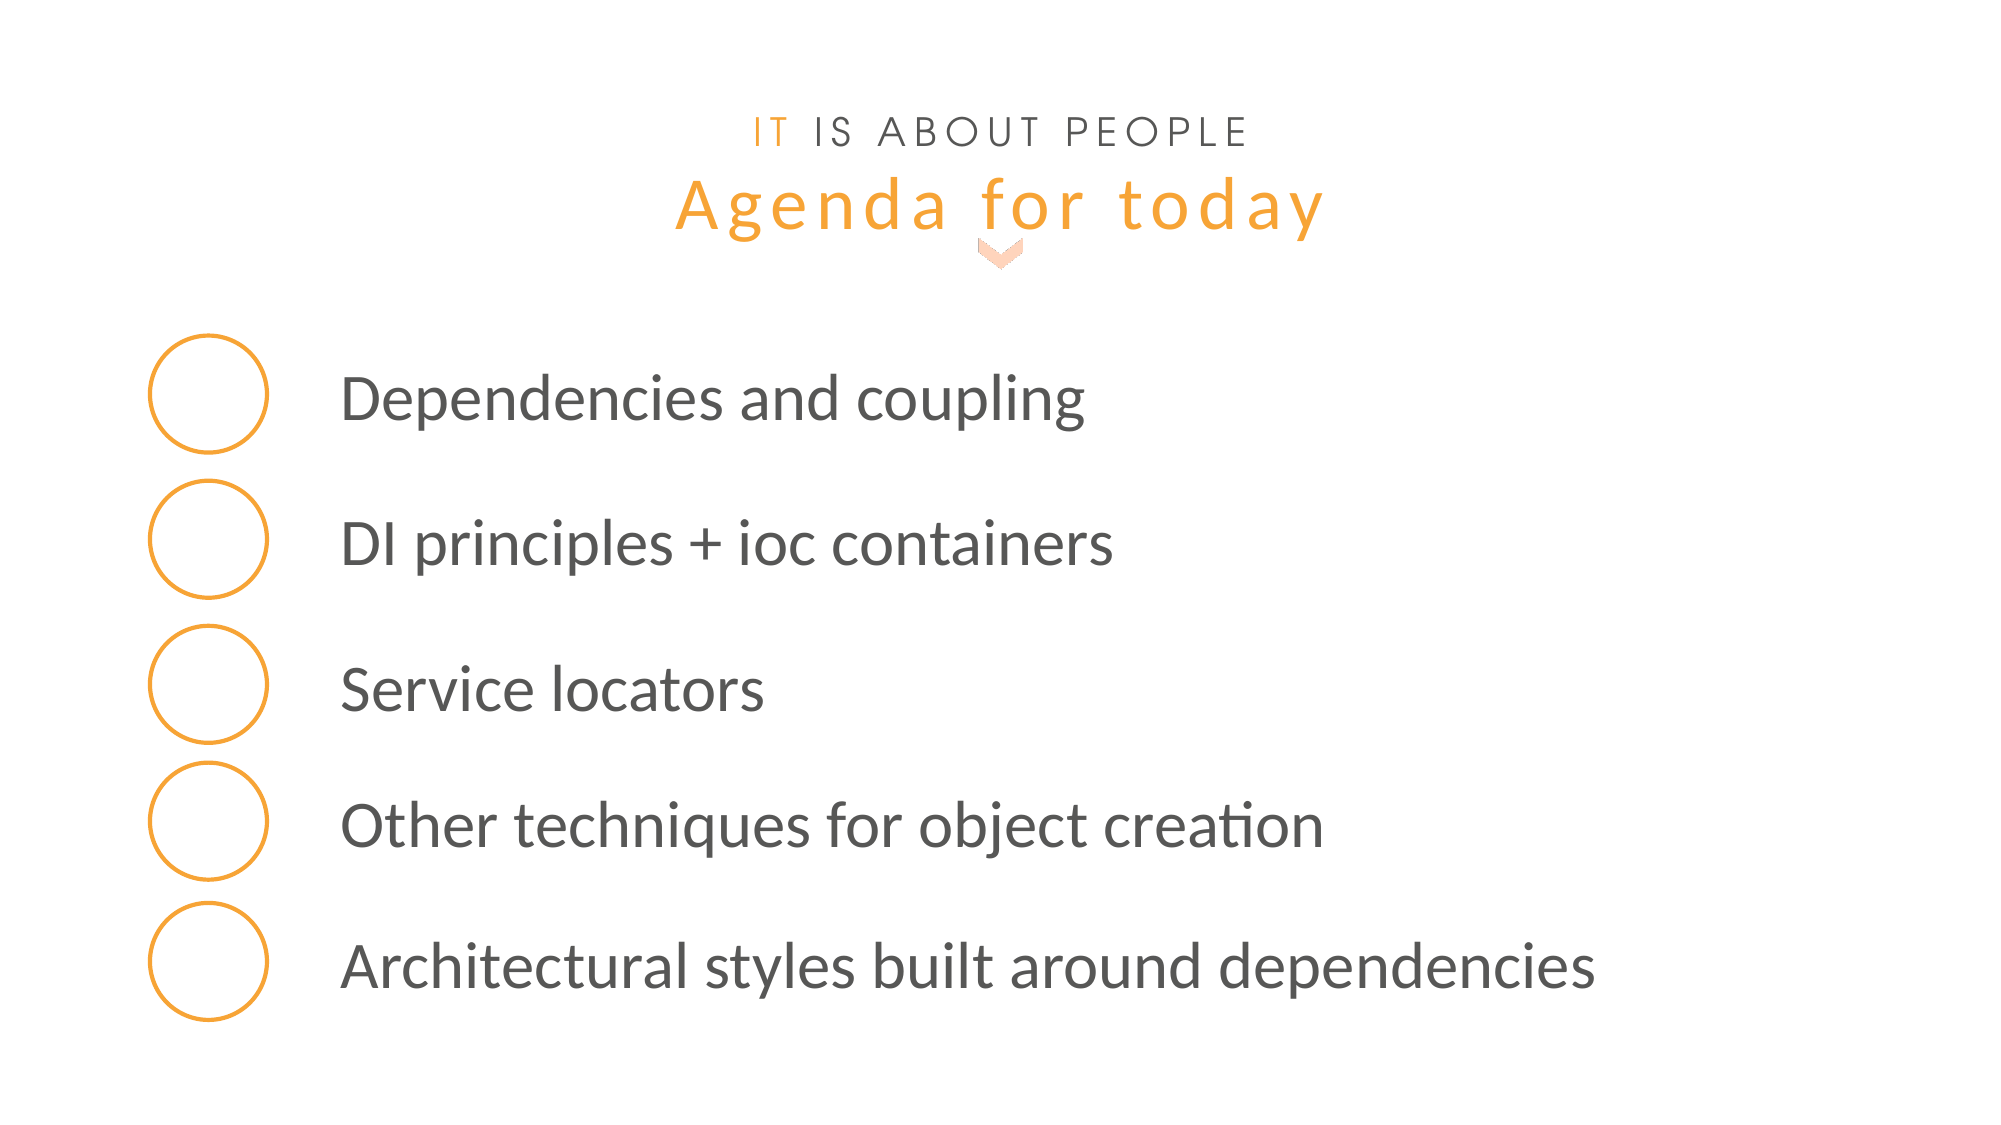

# Agenda for today

Dependencies and coupling

DI principles + ioc containers

Service locators

Other techniques for object creation

Architectural styles built around dependencies